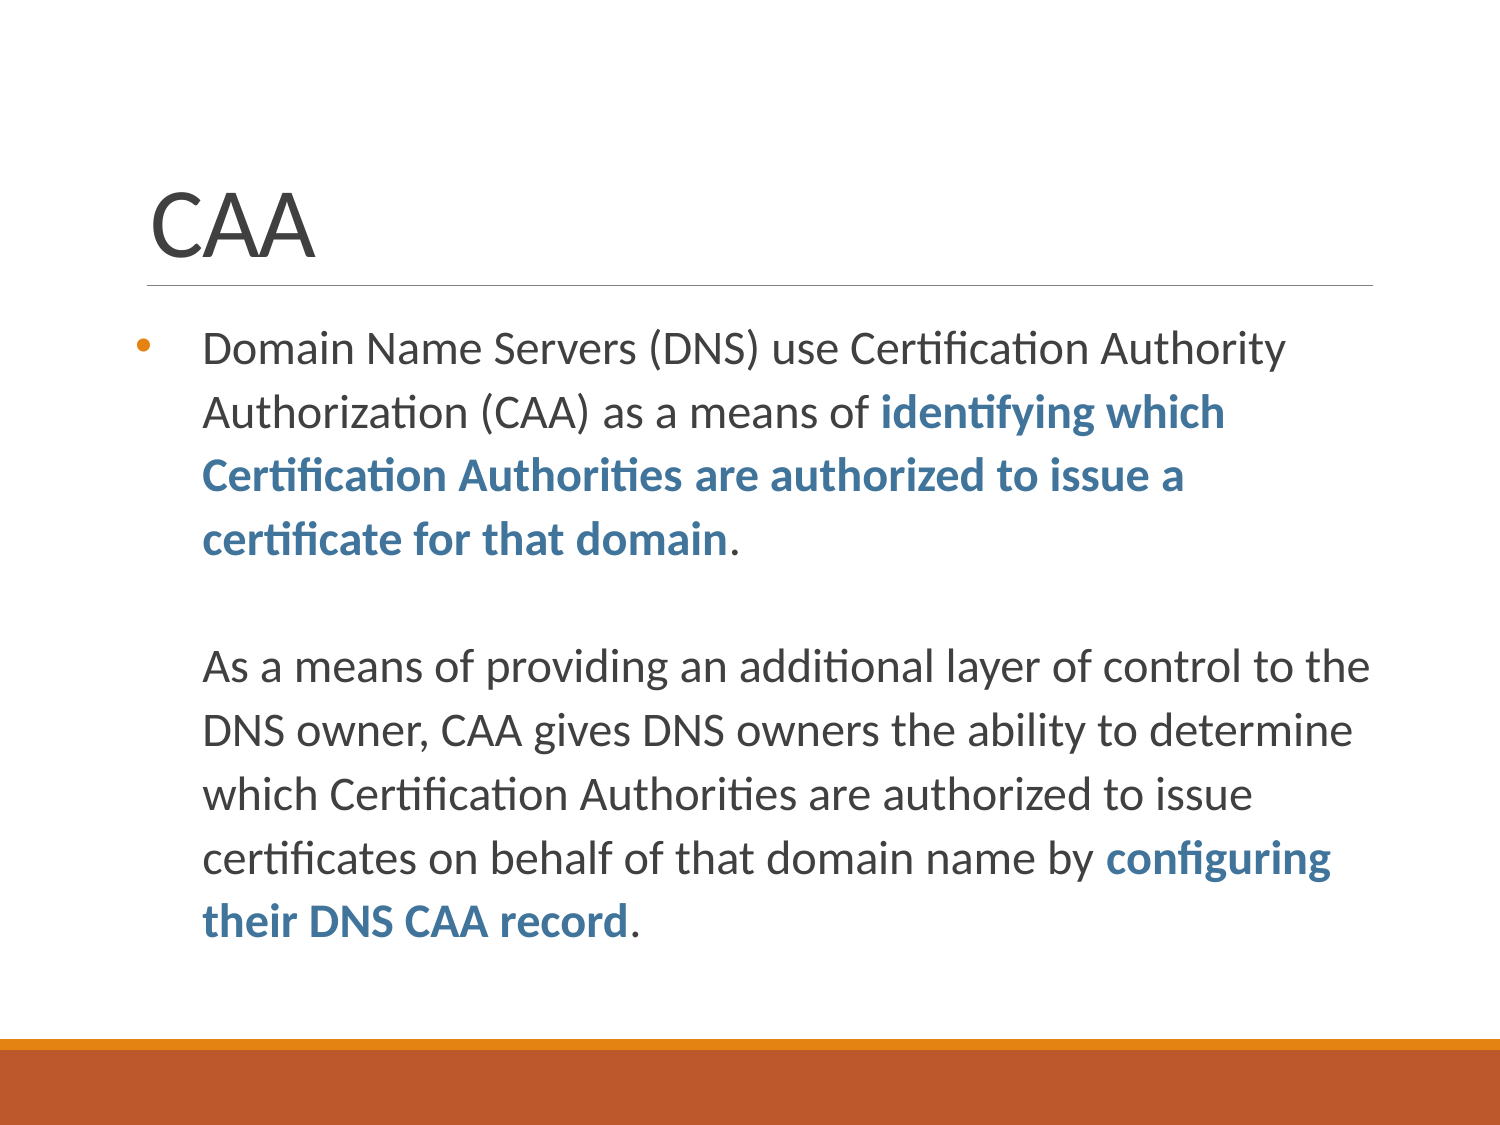

# CAA
Domain Name Servers (DNS) use Certification Authority Authorization (CAA) as a means of identifying which Certification Authorities are authorized to issue a certificate for that domain.
As a means of providing an additional layer of control to the DNS owner, CAA gives DNS owners the ability to determine which Certification Authorities are authorized to issue certificates on behalf of that domain name by configuring their DNS CAA record.